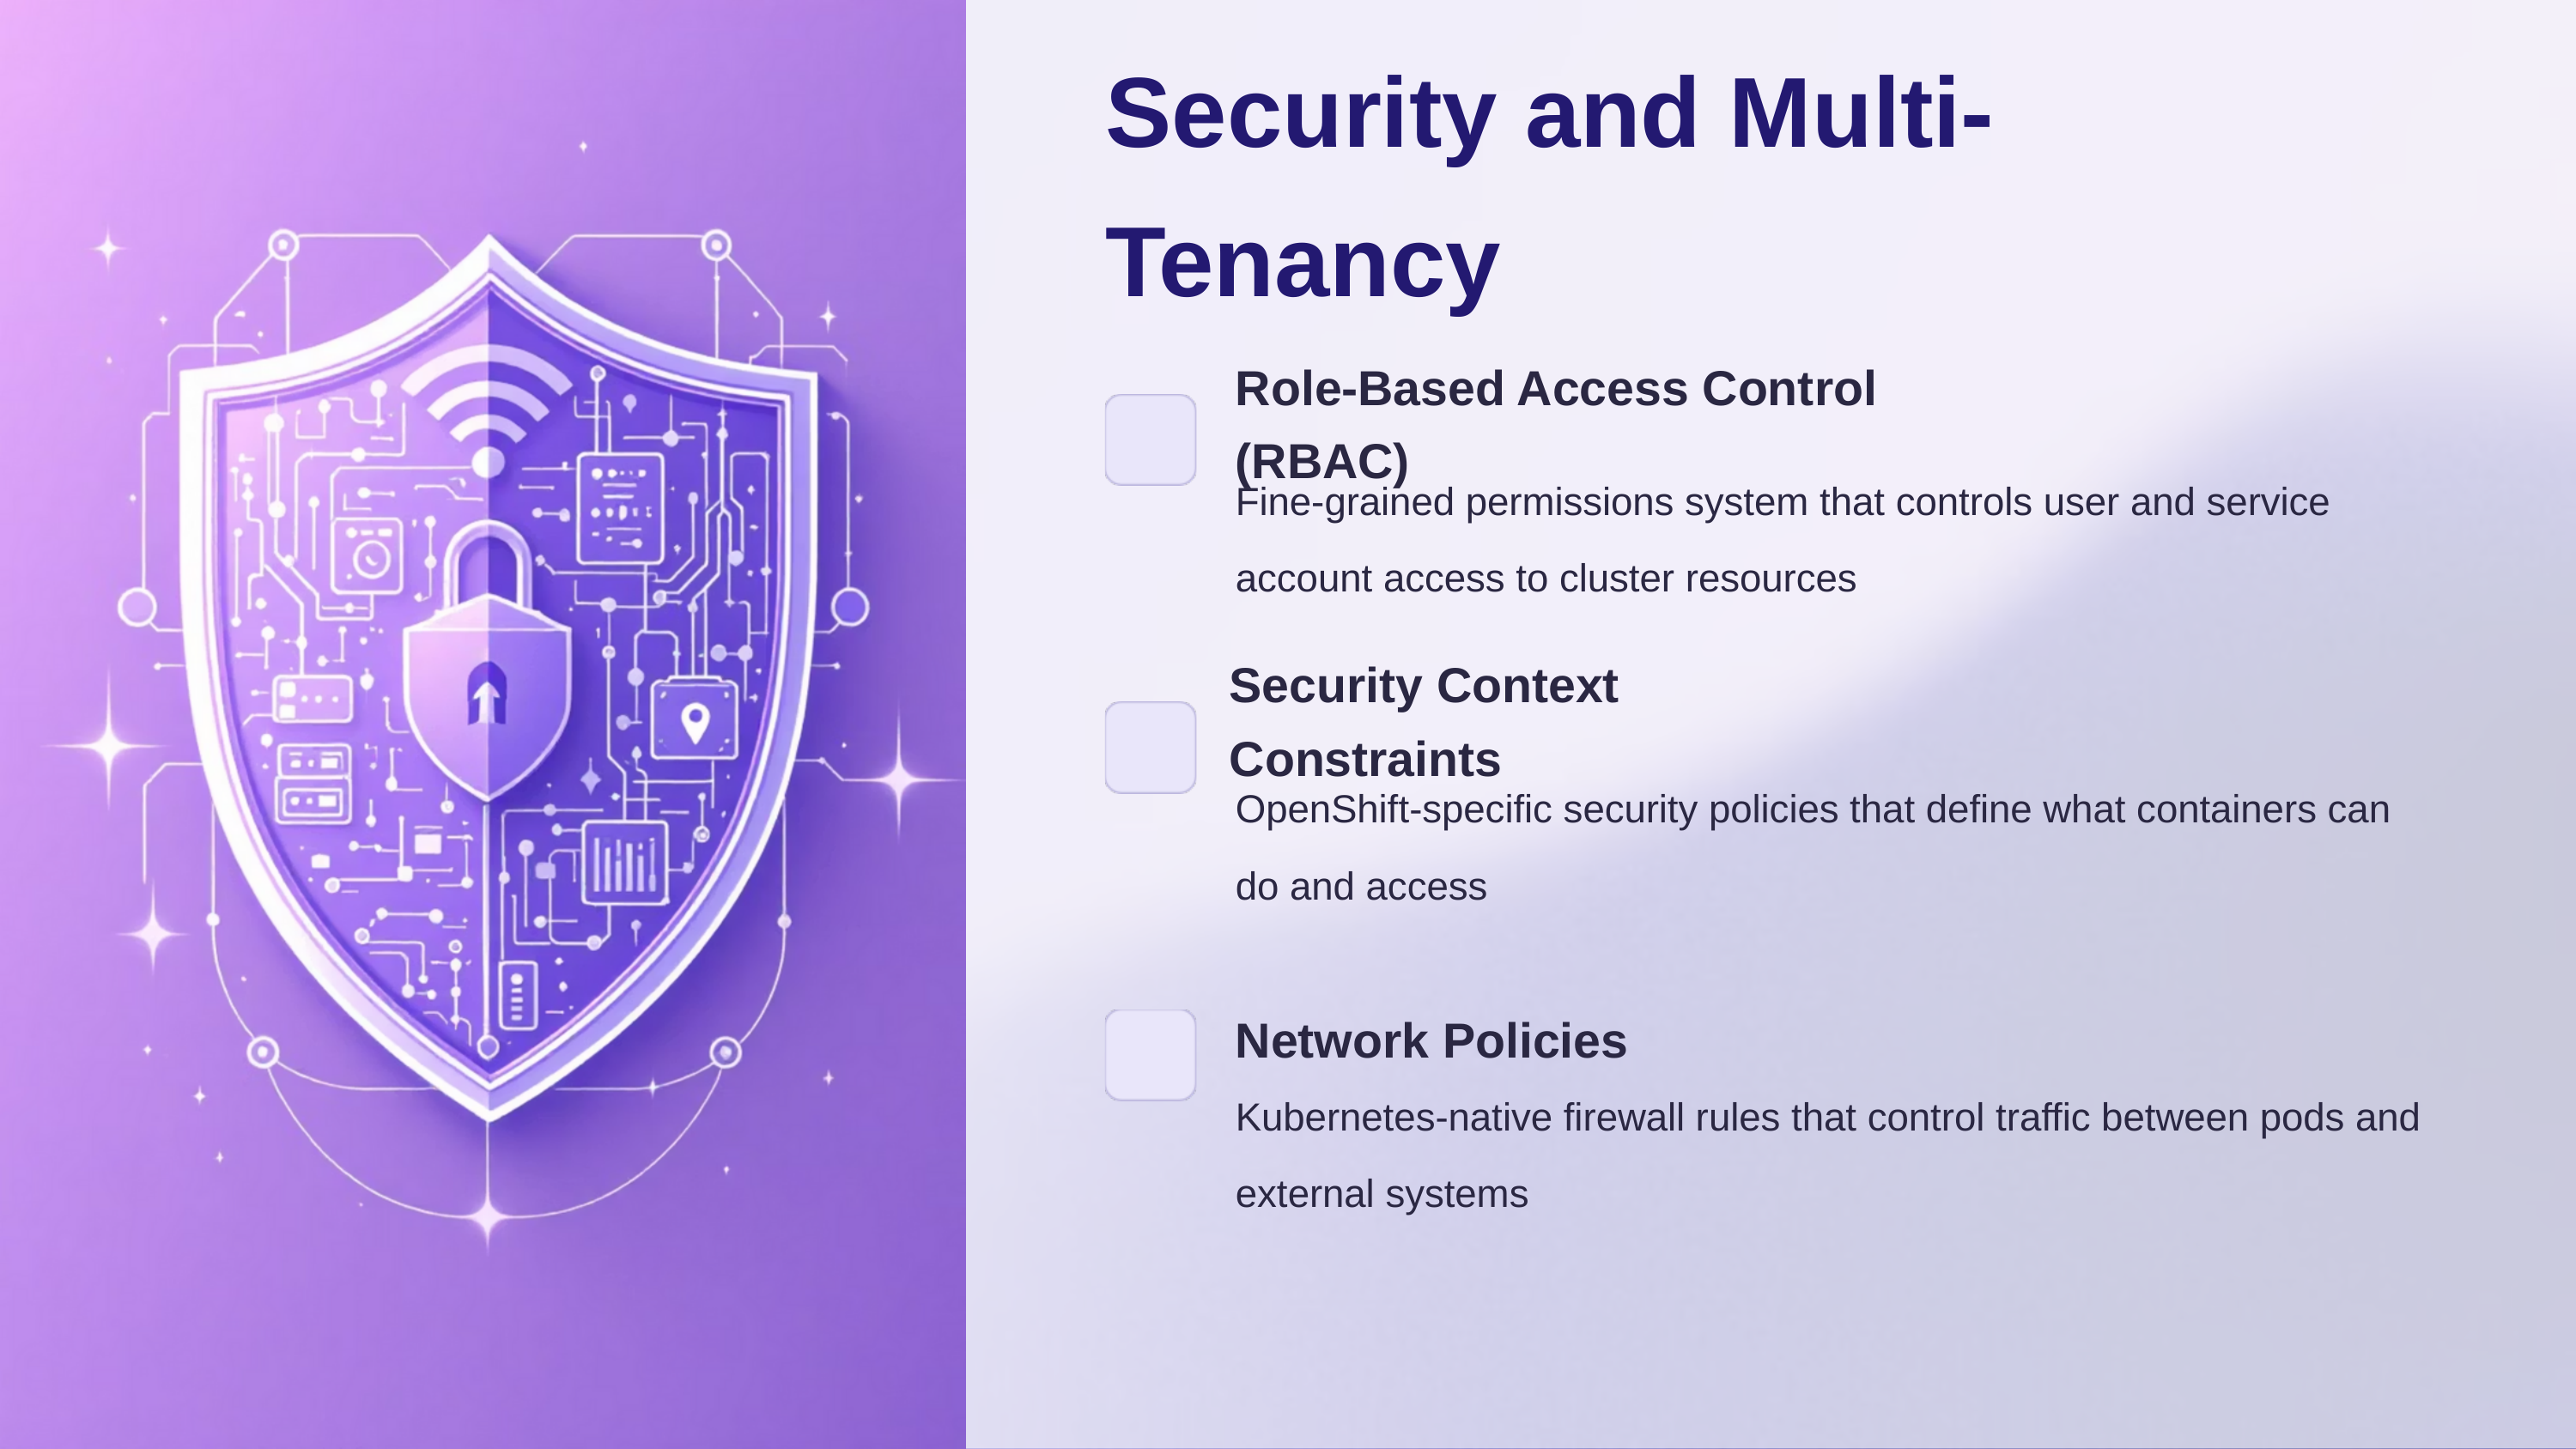

Security and Multi-Tenancy
Role-Based Access Control (RBAC)

Fine-grained permissions system that controls user and service account access to cluster resources
Security Context Constraints

OpenShift-specific security policies that define what containers can do and access
Network Policies

Kubernetes-native firewall rules that control traffic between pods and external systems